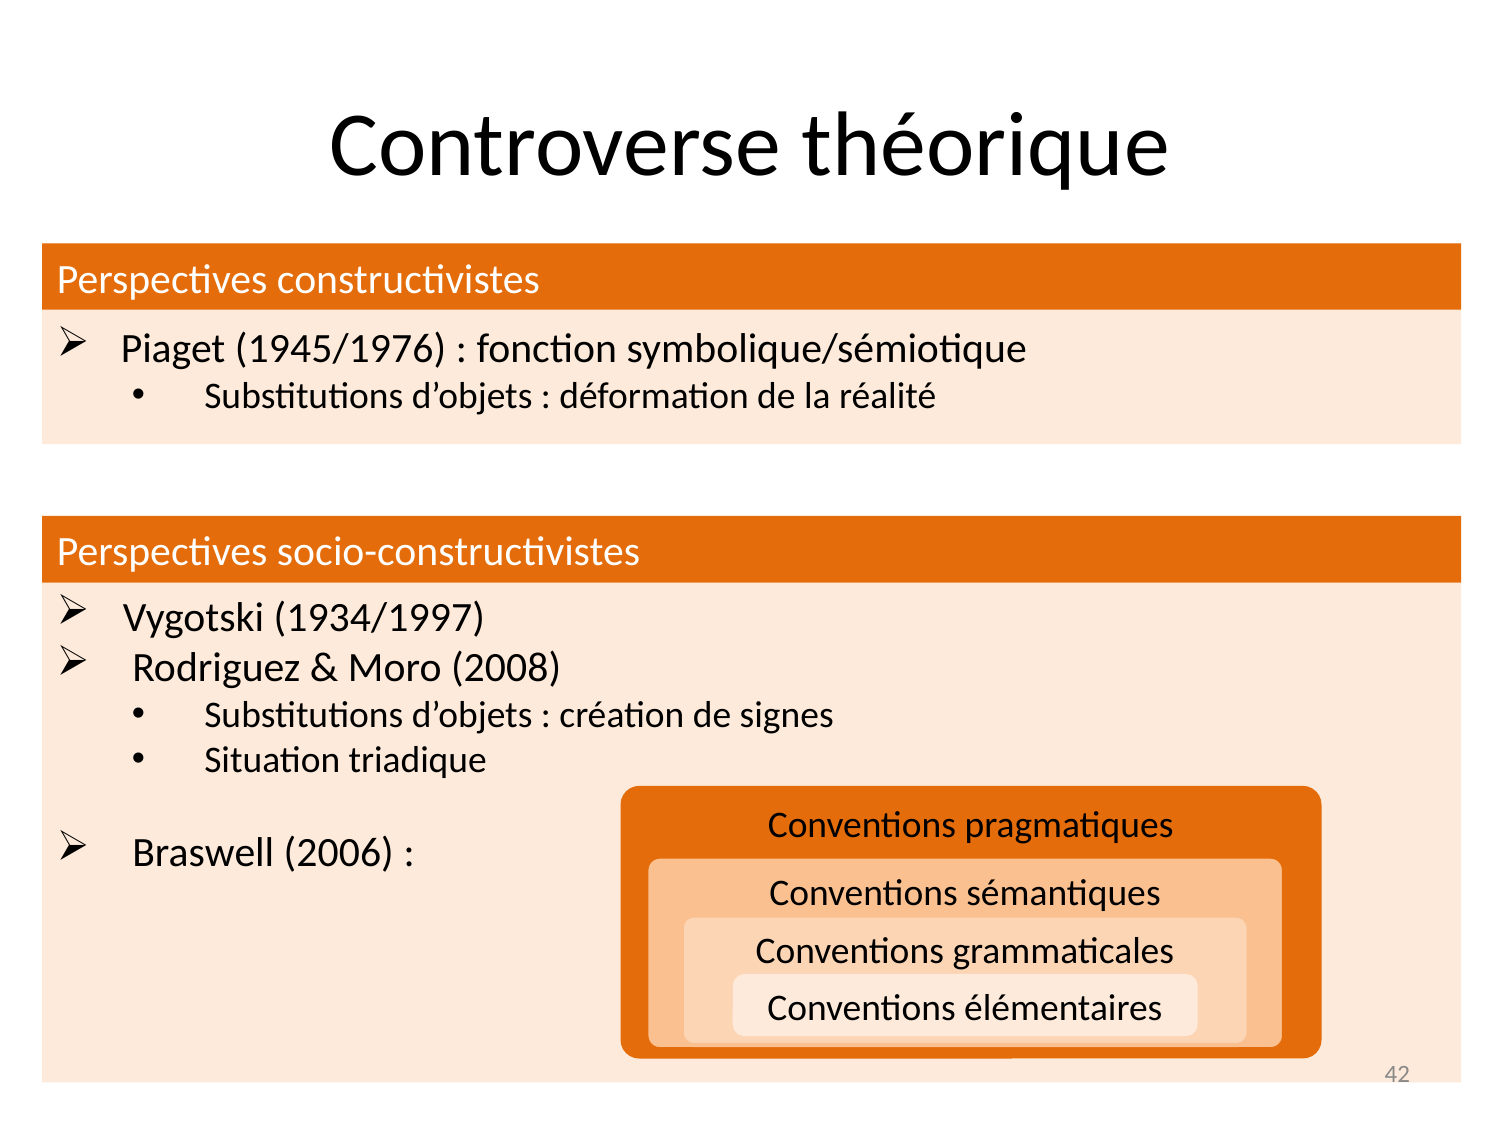

# Controverse théorique

   Piaget (1945/1976) : fonction symbolique/sémiotique
   Substitutions d’objets : déformation de la réalité
Perspectives constructivistes
Perspectives socio-constructivistes
  Vygotski (1934/1997)
   Rodriguez & Moro (2008)
   Substitutions d’objets : création de signes
   Situation triadique

   Braswell (2006) :

Conventions pragmatiques
Conventions sémantiques
Conventions grammaticales
Conventions élémentaires

42